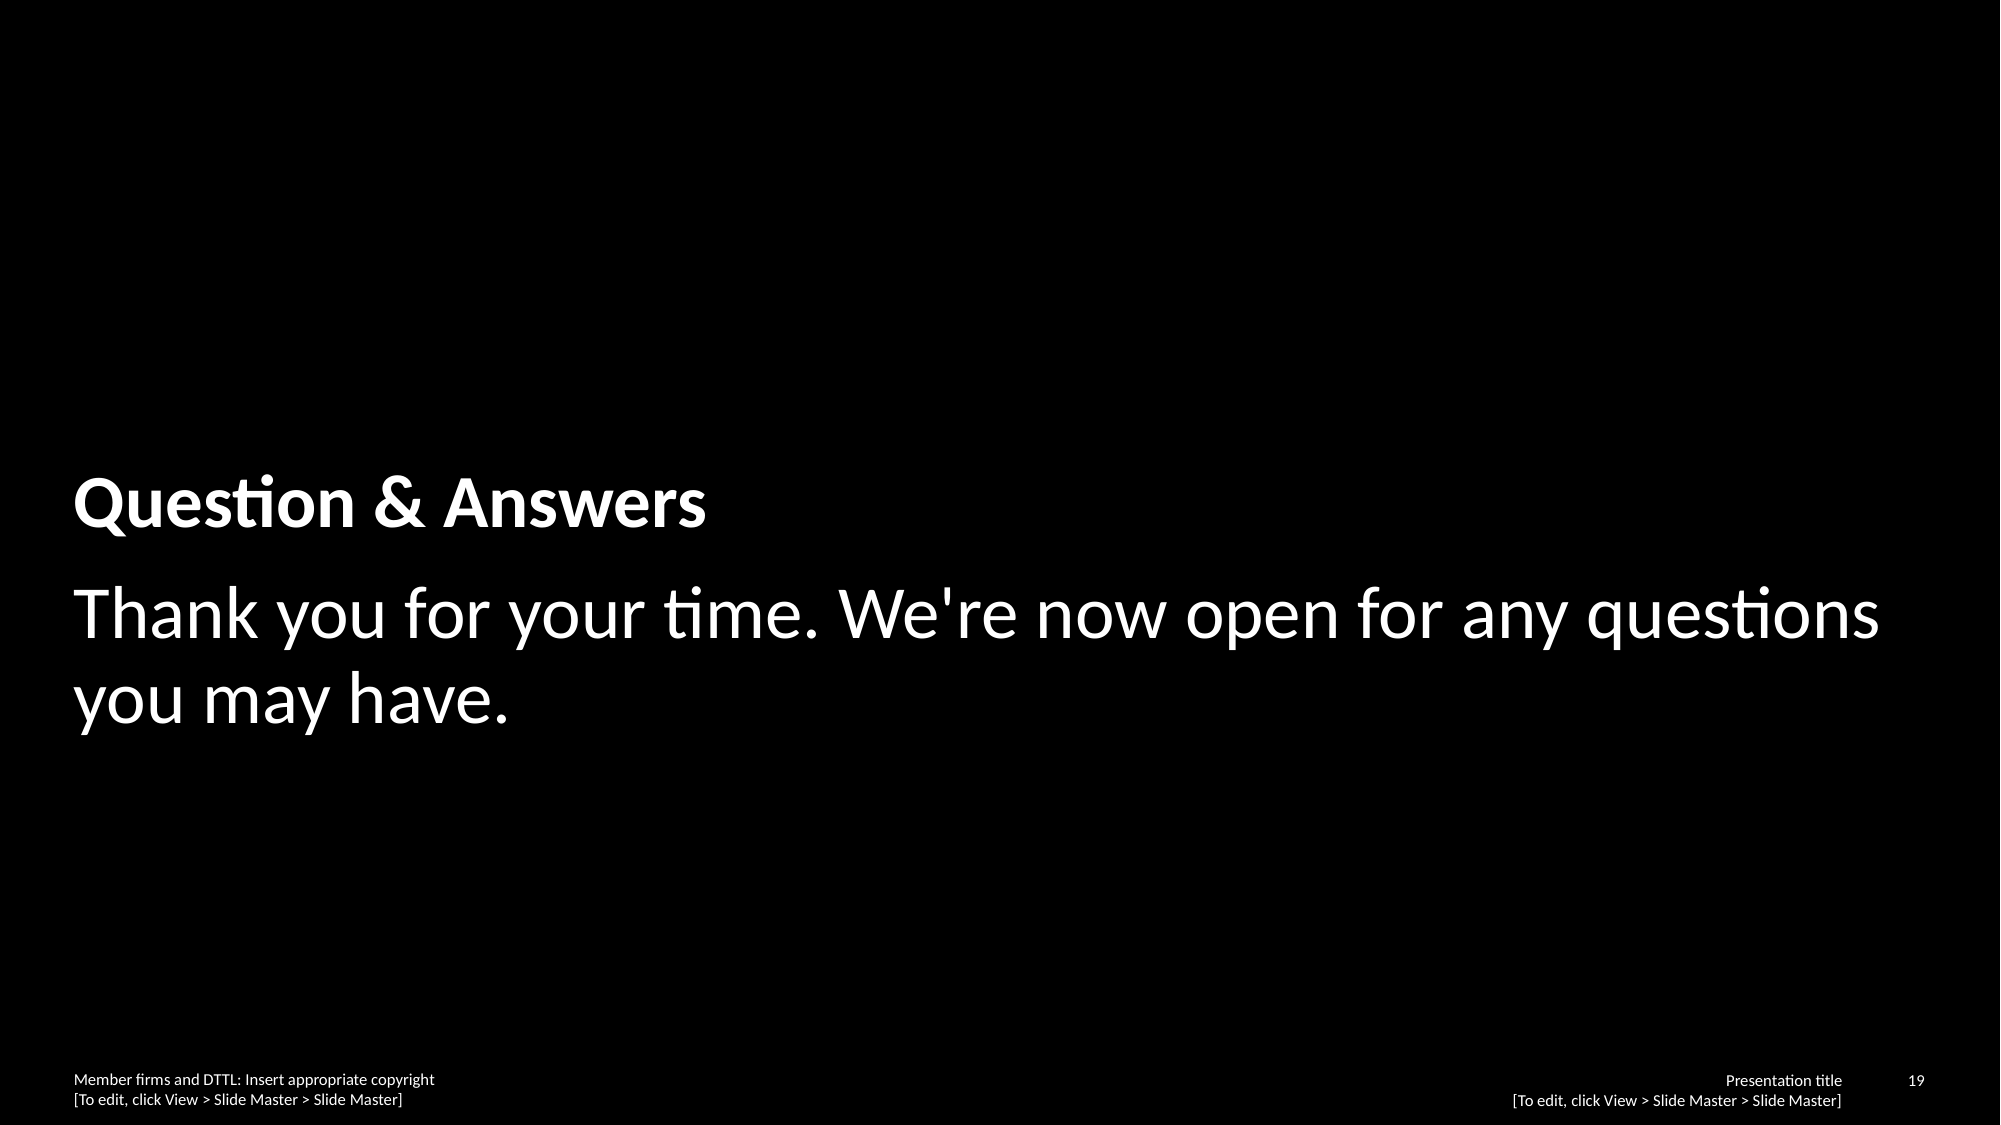

# Question & Answers
Thank you for your time. We're now open for any questions you may have.